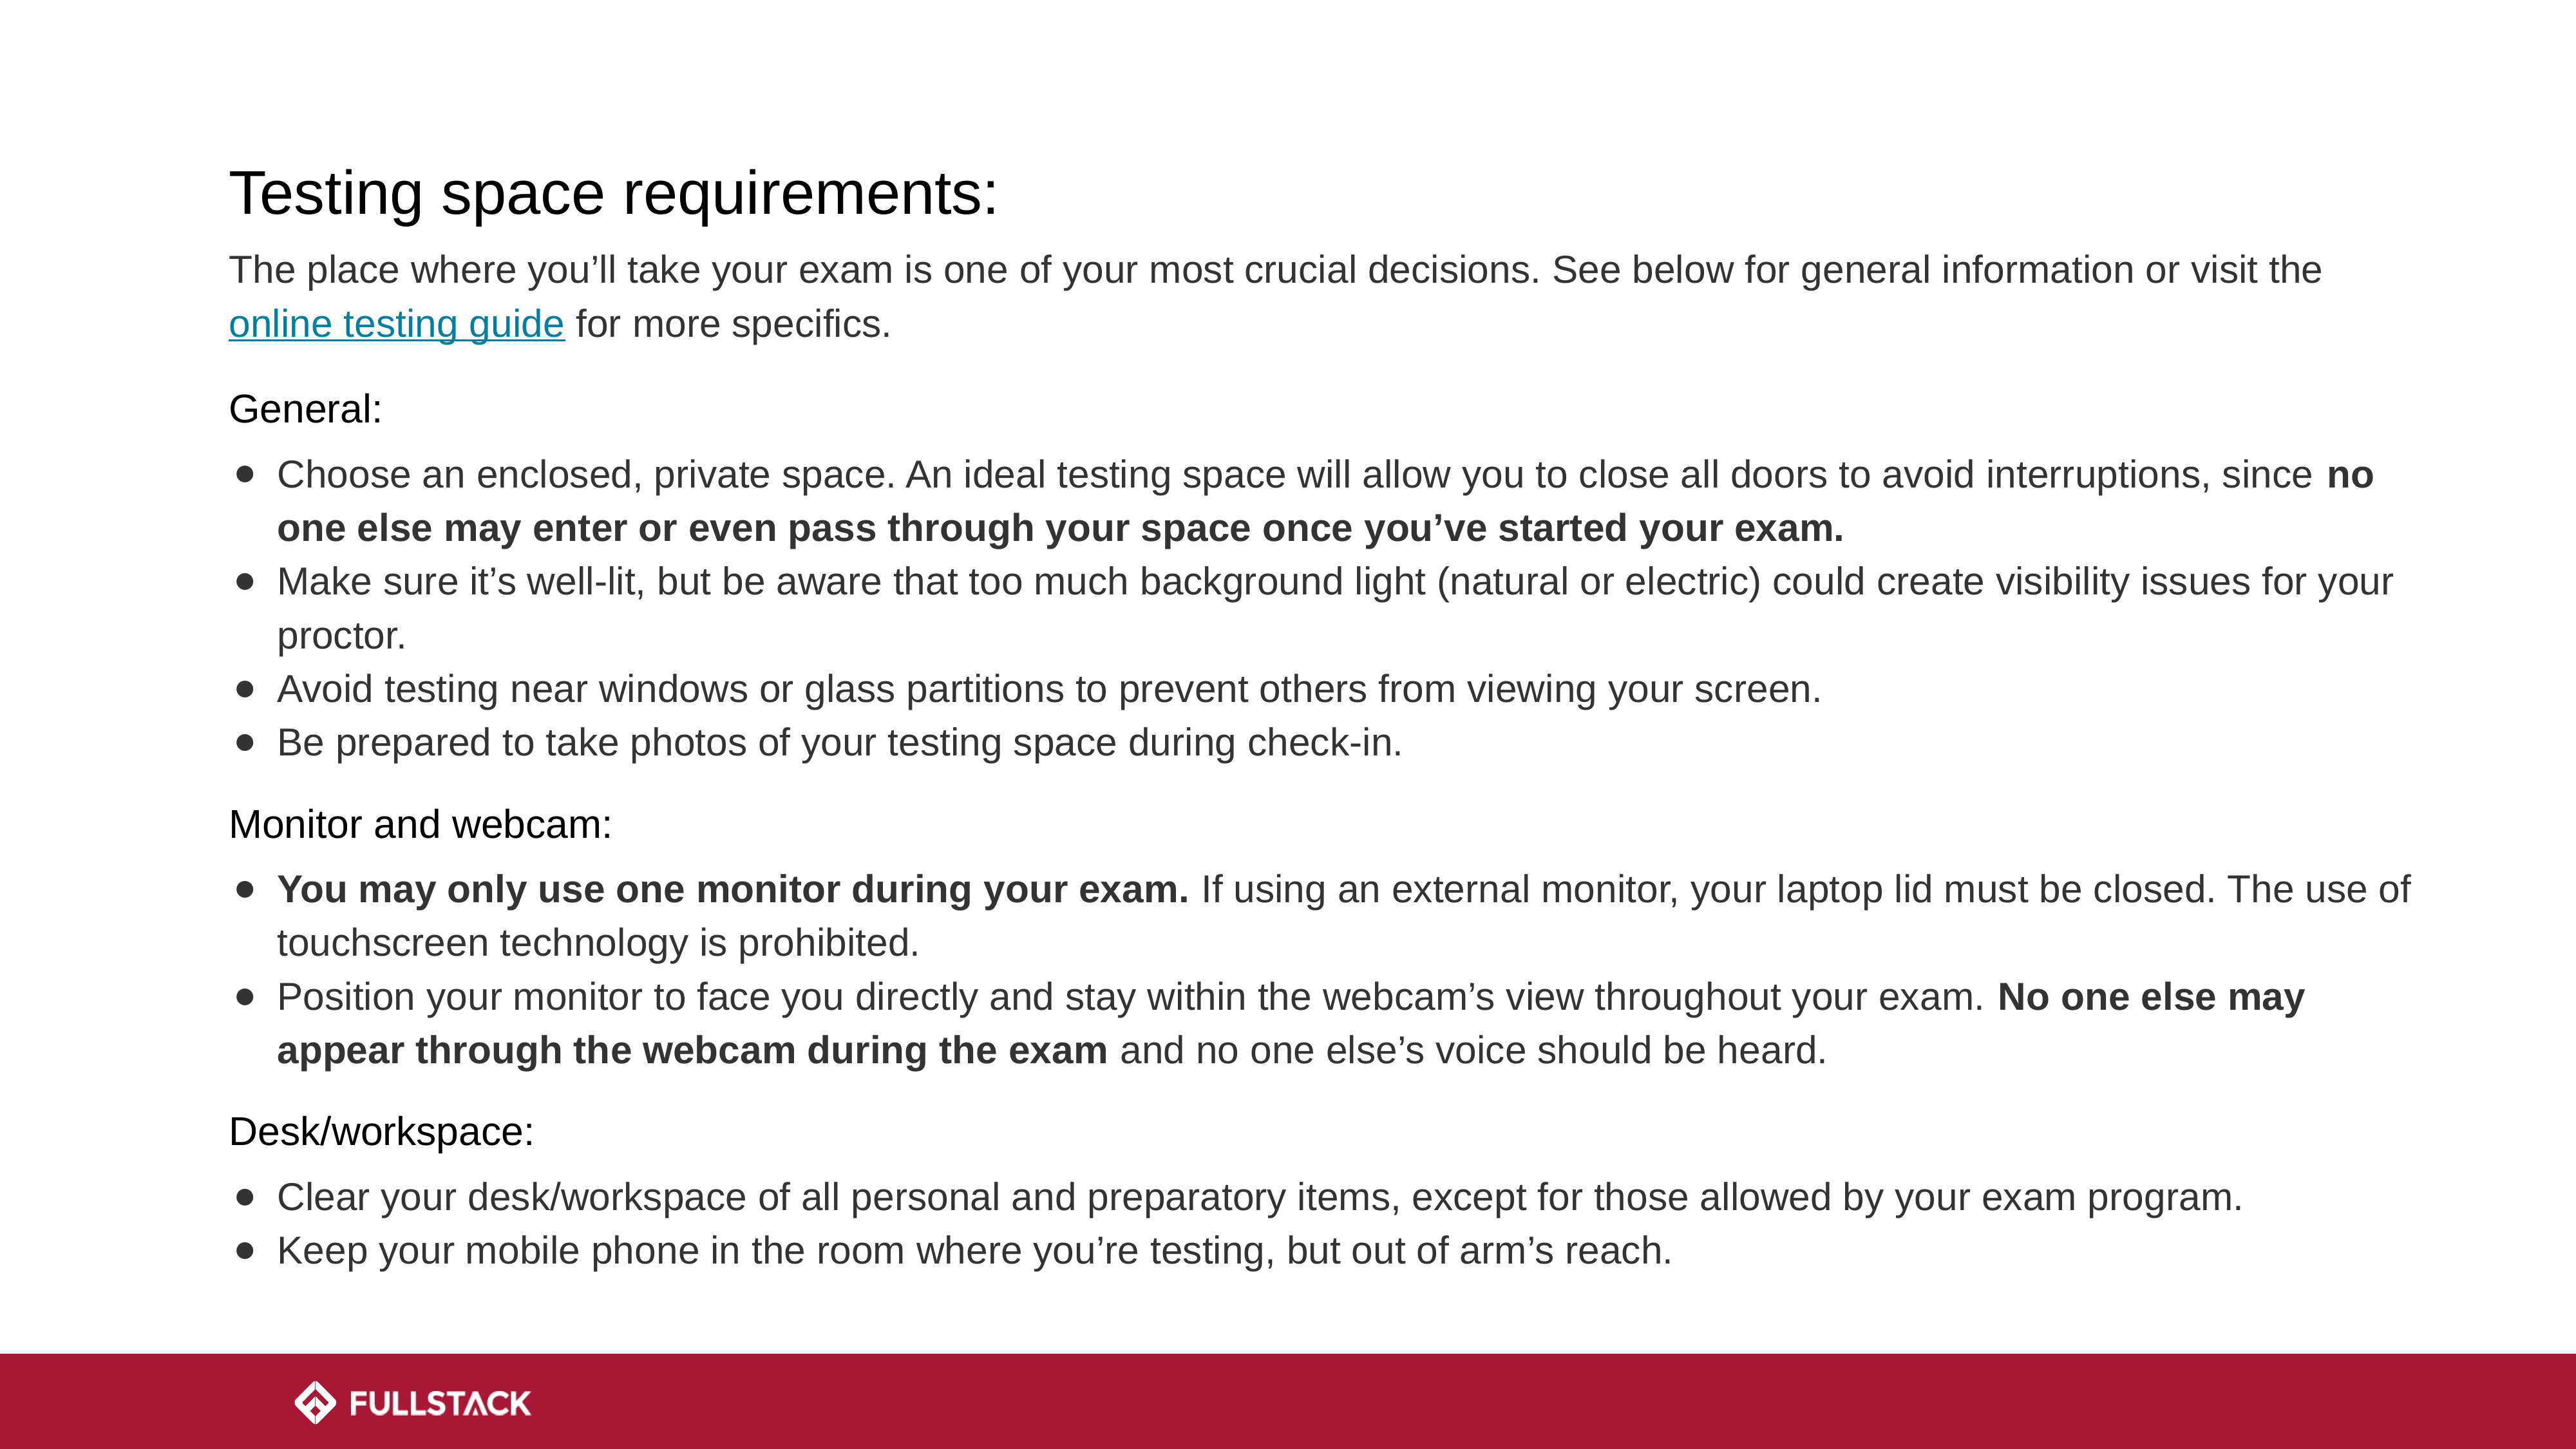

Testing space requirements:
The place where you’ll take your exam is one of your most crucial decisions. See below for general information or visit the online testing guide for more specifics.
General:
Choose an enclosed, private space. An ideal testing space will allow you to close all doors to avoid interruptions, since no one else may enter or even pass through your space once you’ve started your exam.
Make sure it’s well-lit, but be aware that too much background light (natural or electric) could create visibility issues for your proctor.
Avoid testing near windows or glass partitions to prevent others from viewing your screen.
Be prepared to take photos of your testing space during check-in.
Monitor and webcam:
You may only use one monitor during your exam. If using an external monitor, your laptop lid must be closed. The use of touchscreen technology is prohibited.
Position your monitor to face you directly and stay within the webcam’s view throughout your exam. No one else may appear through the webcam during the exam and no one else’s voice should be heard.
Desk/workspace:
Clear your desk/workspace of all personal and preparatory items, except for those allowed by your exam program.
Keep your mobile phone in the room where you’re testing, but out of arm’s reach.